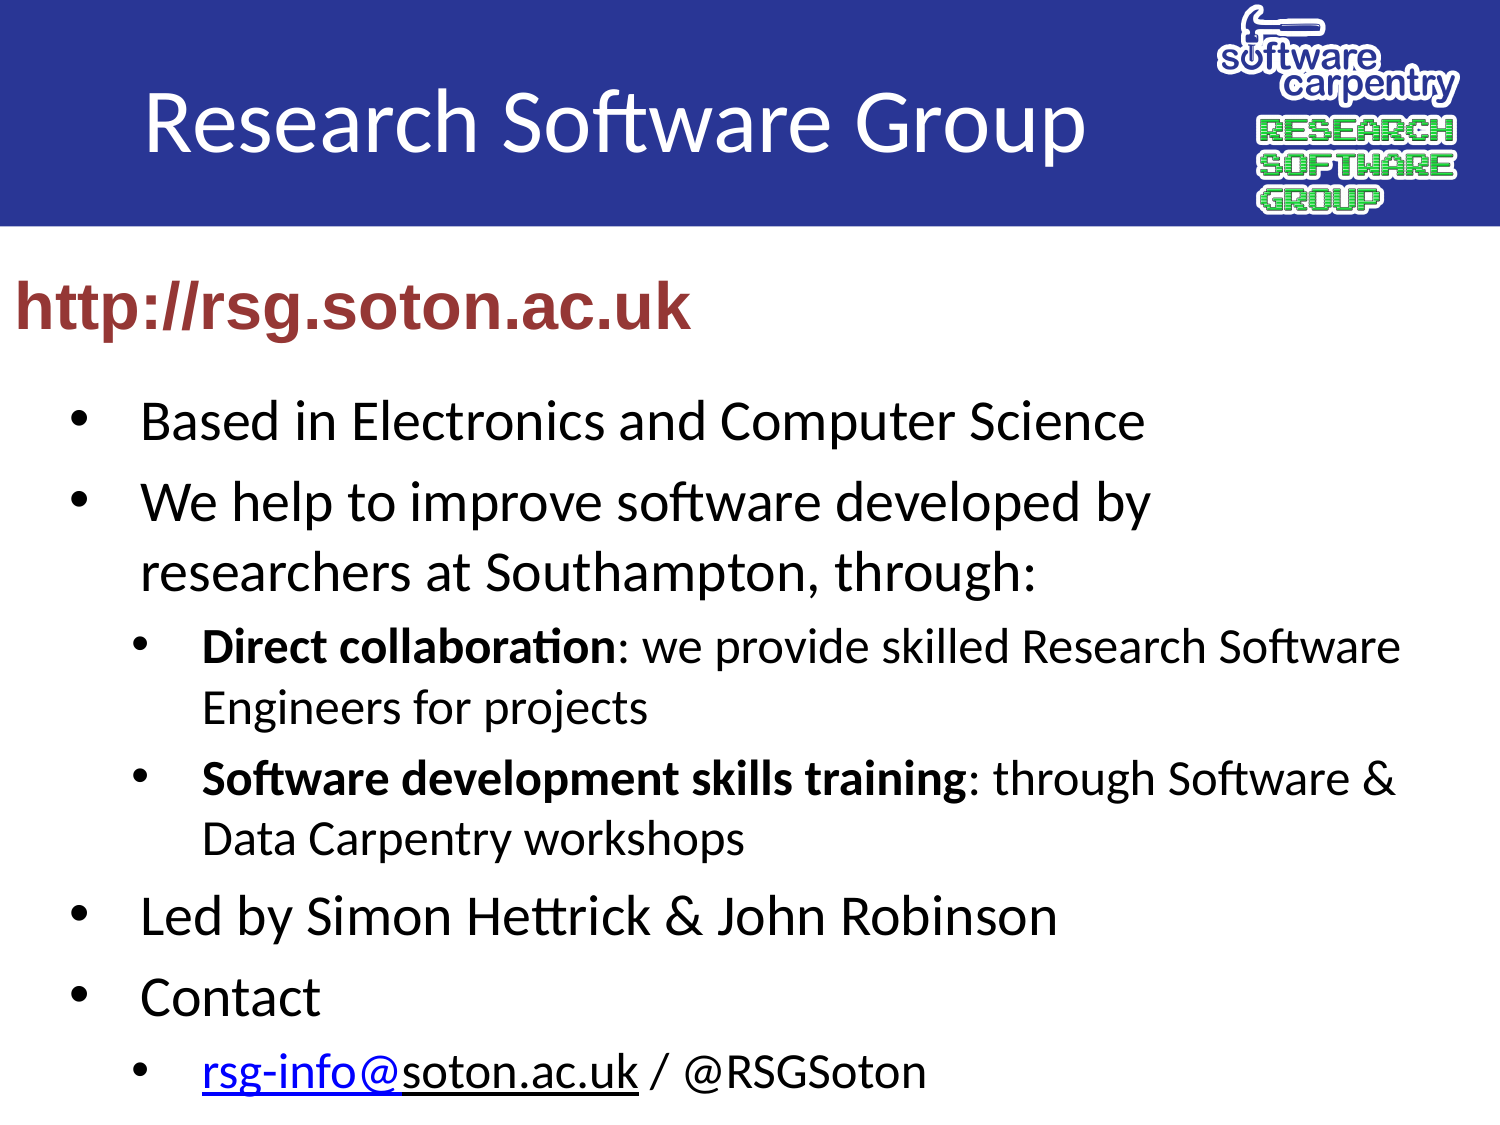

# Research Software Group
http://rsg.soton.ac.uk
Based in Electronics and Computer Science
We help to improve software developed by researchers at Southampton, through:
Direct collaboration: we provide skilled Research Software Engineers for projects
Software development skills training: through Software & Data Carpentry workshops
Led by Simon Hettrick & John Robinson
Contact
rsg-info@soton.ac.uk / @RSGSoton